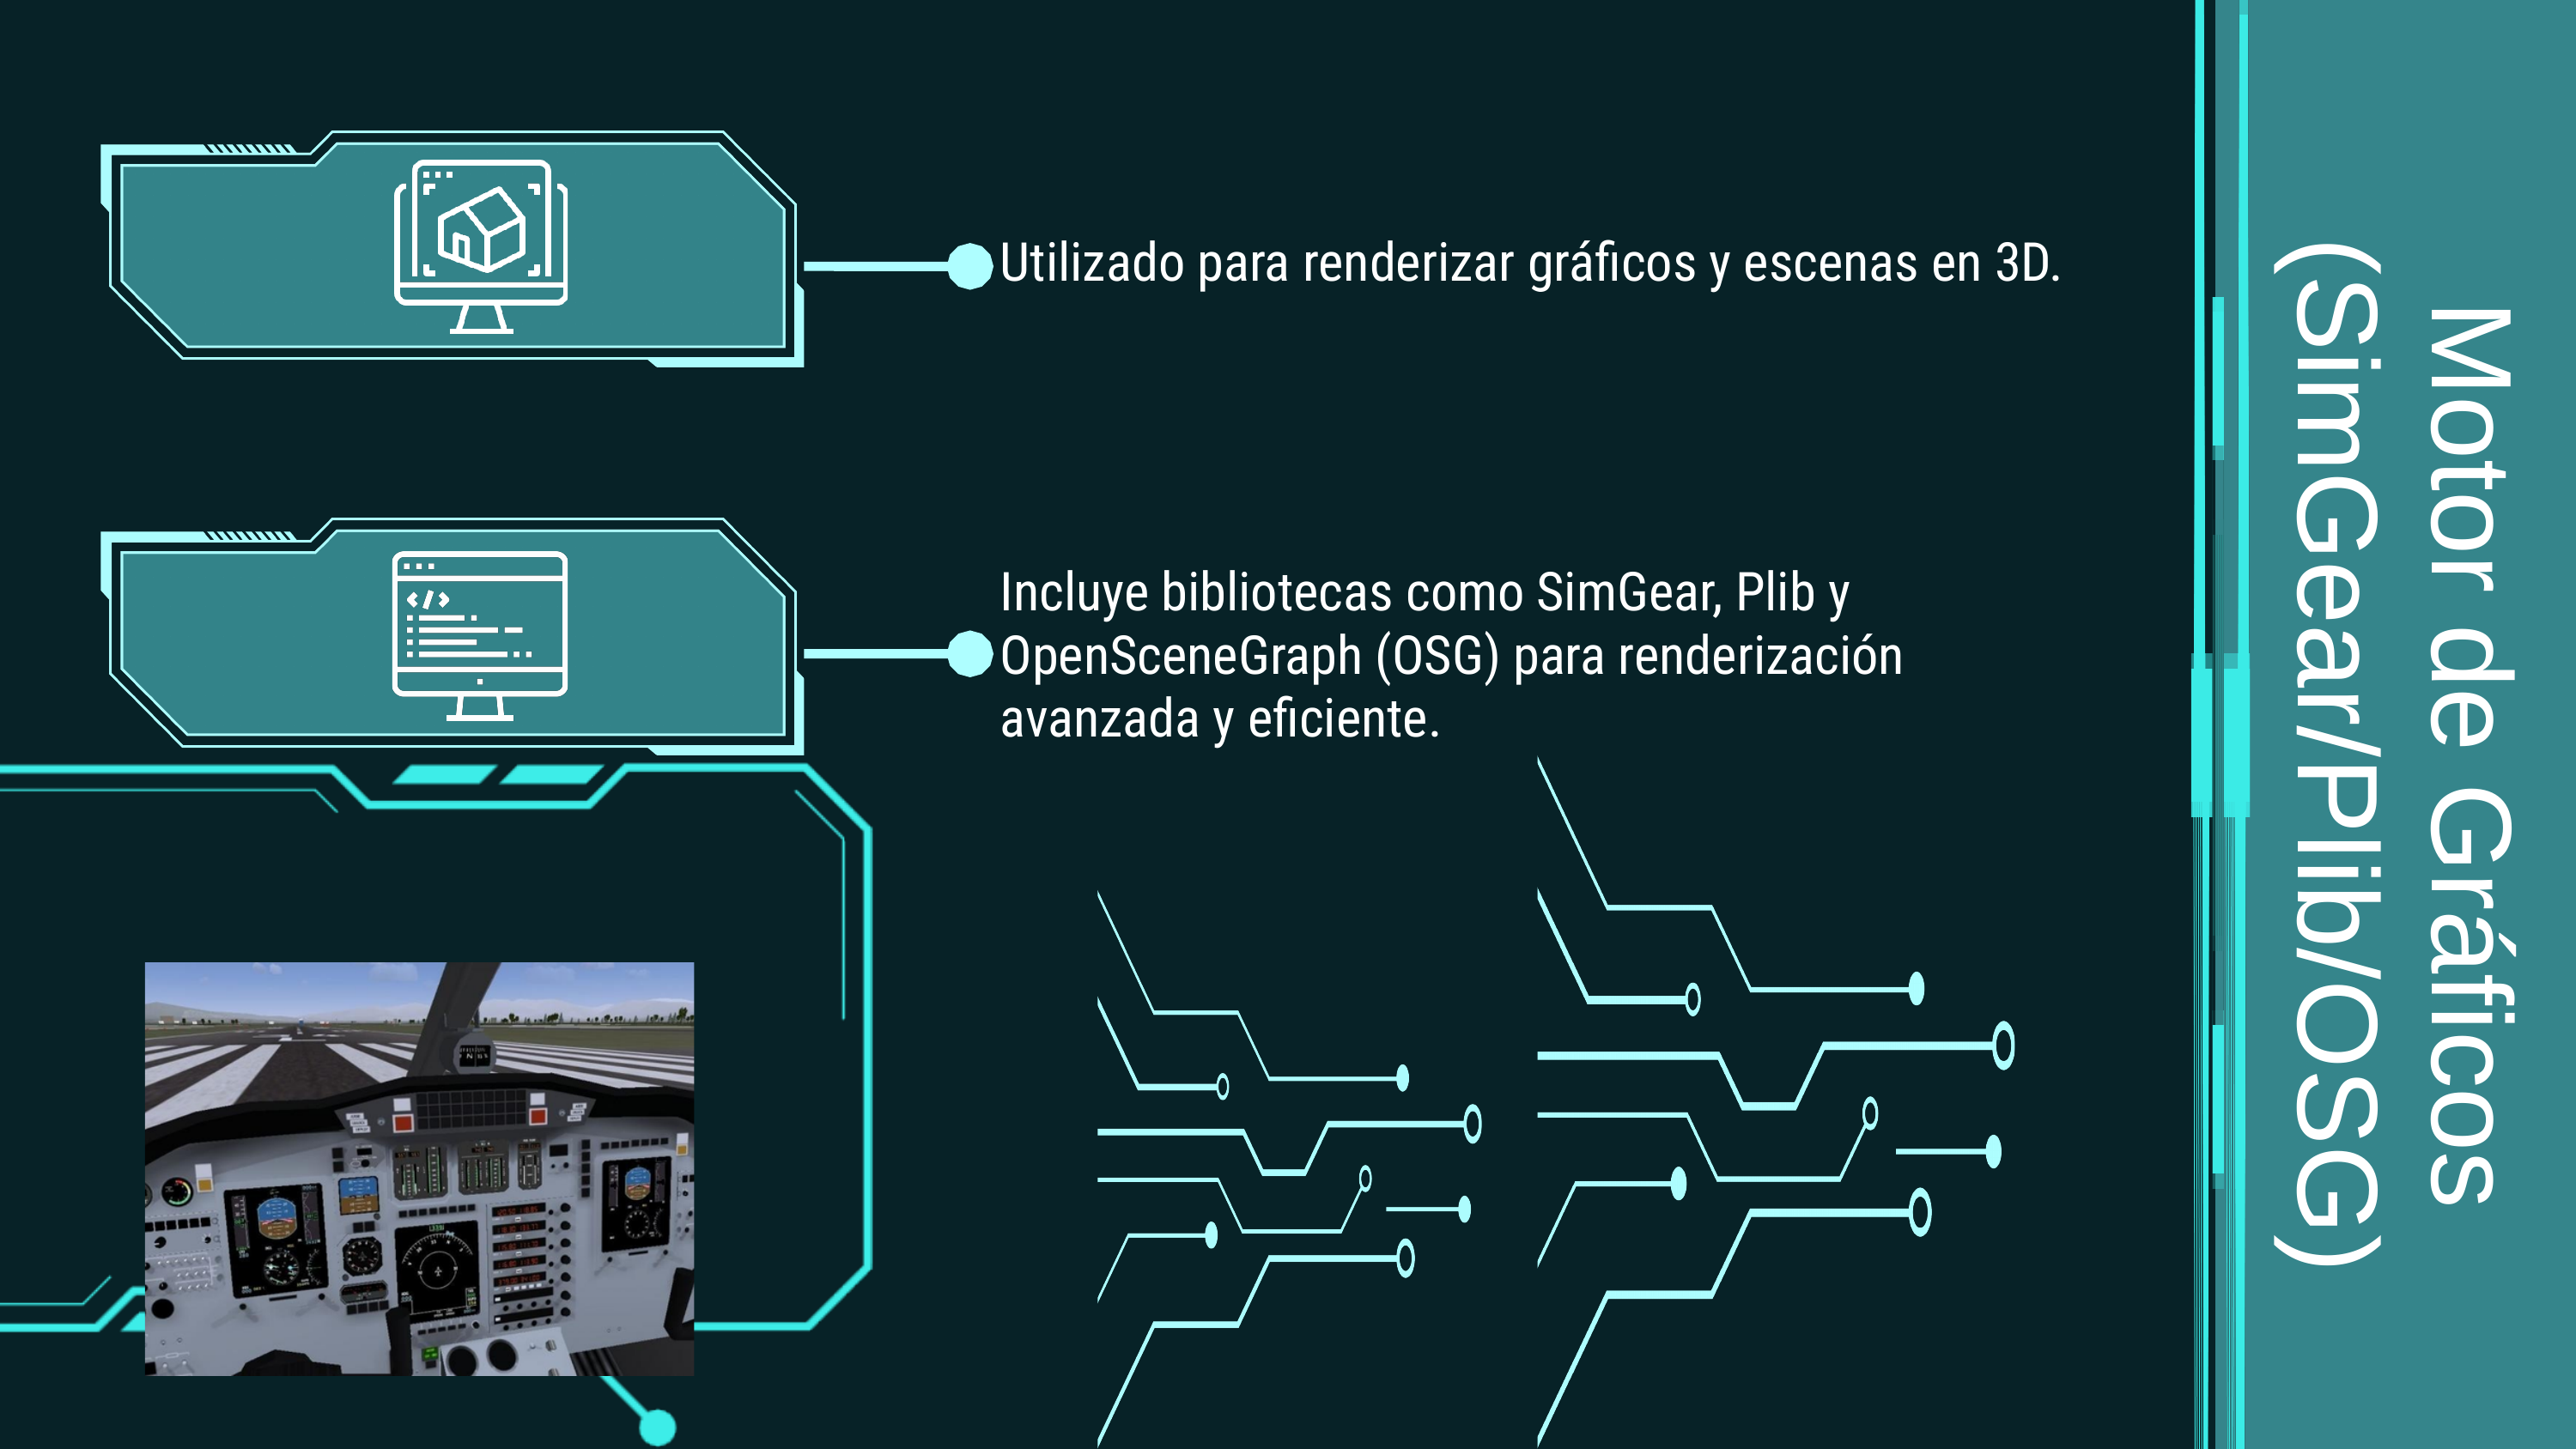

Utilizado para renderizar gráficos y escenas en 3D.

Incluye bibliotecas como SimGear, Plib y OpenSceneGraph (OSG) para renderización avanzada y eficiente.
Motor de Gráficos (SimGear/Plib/OSG)